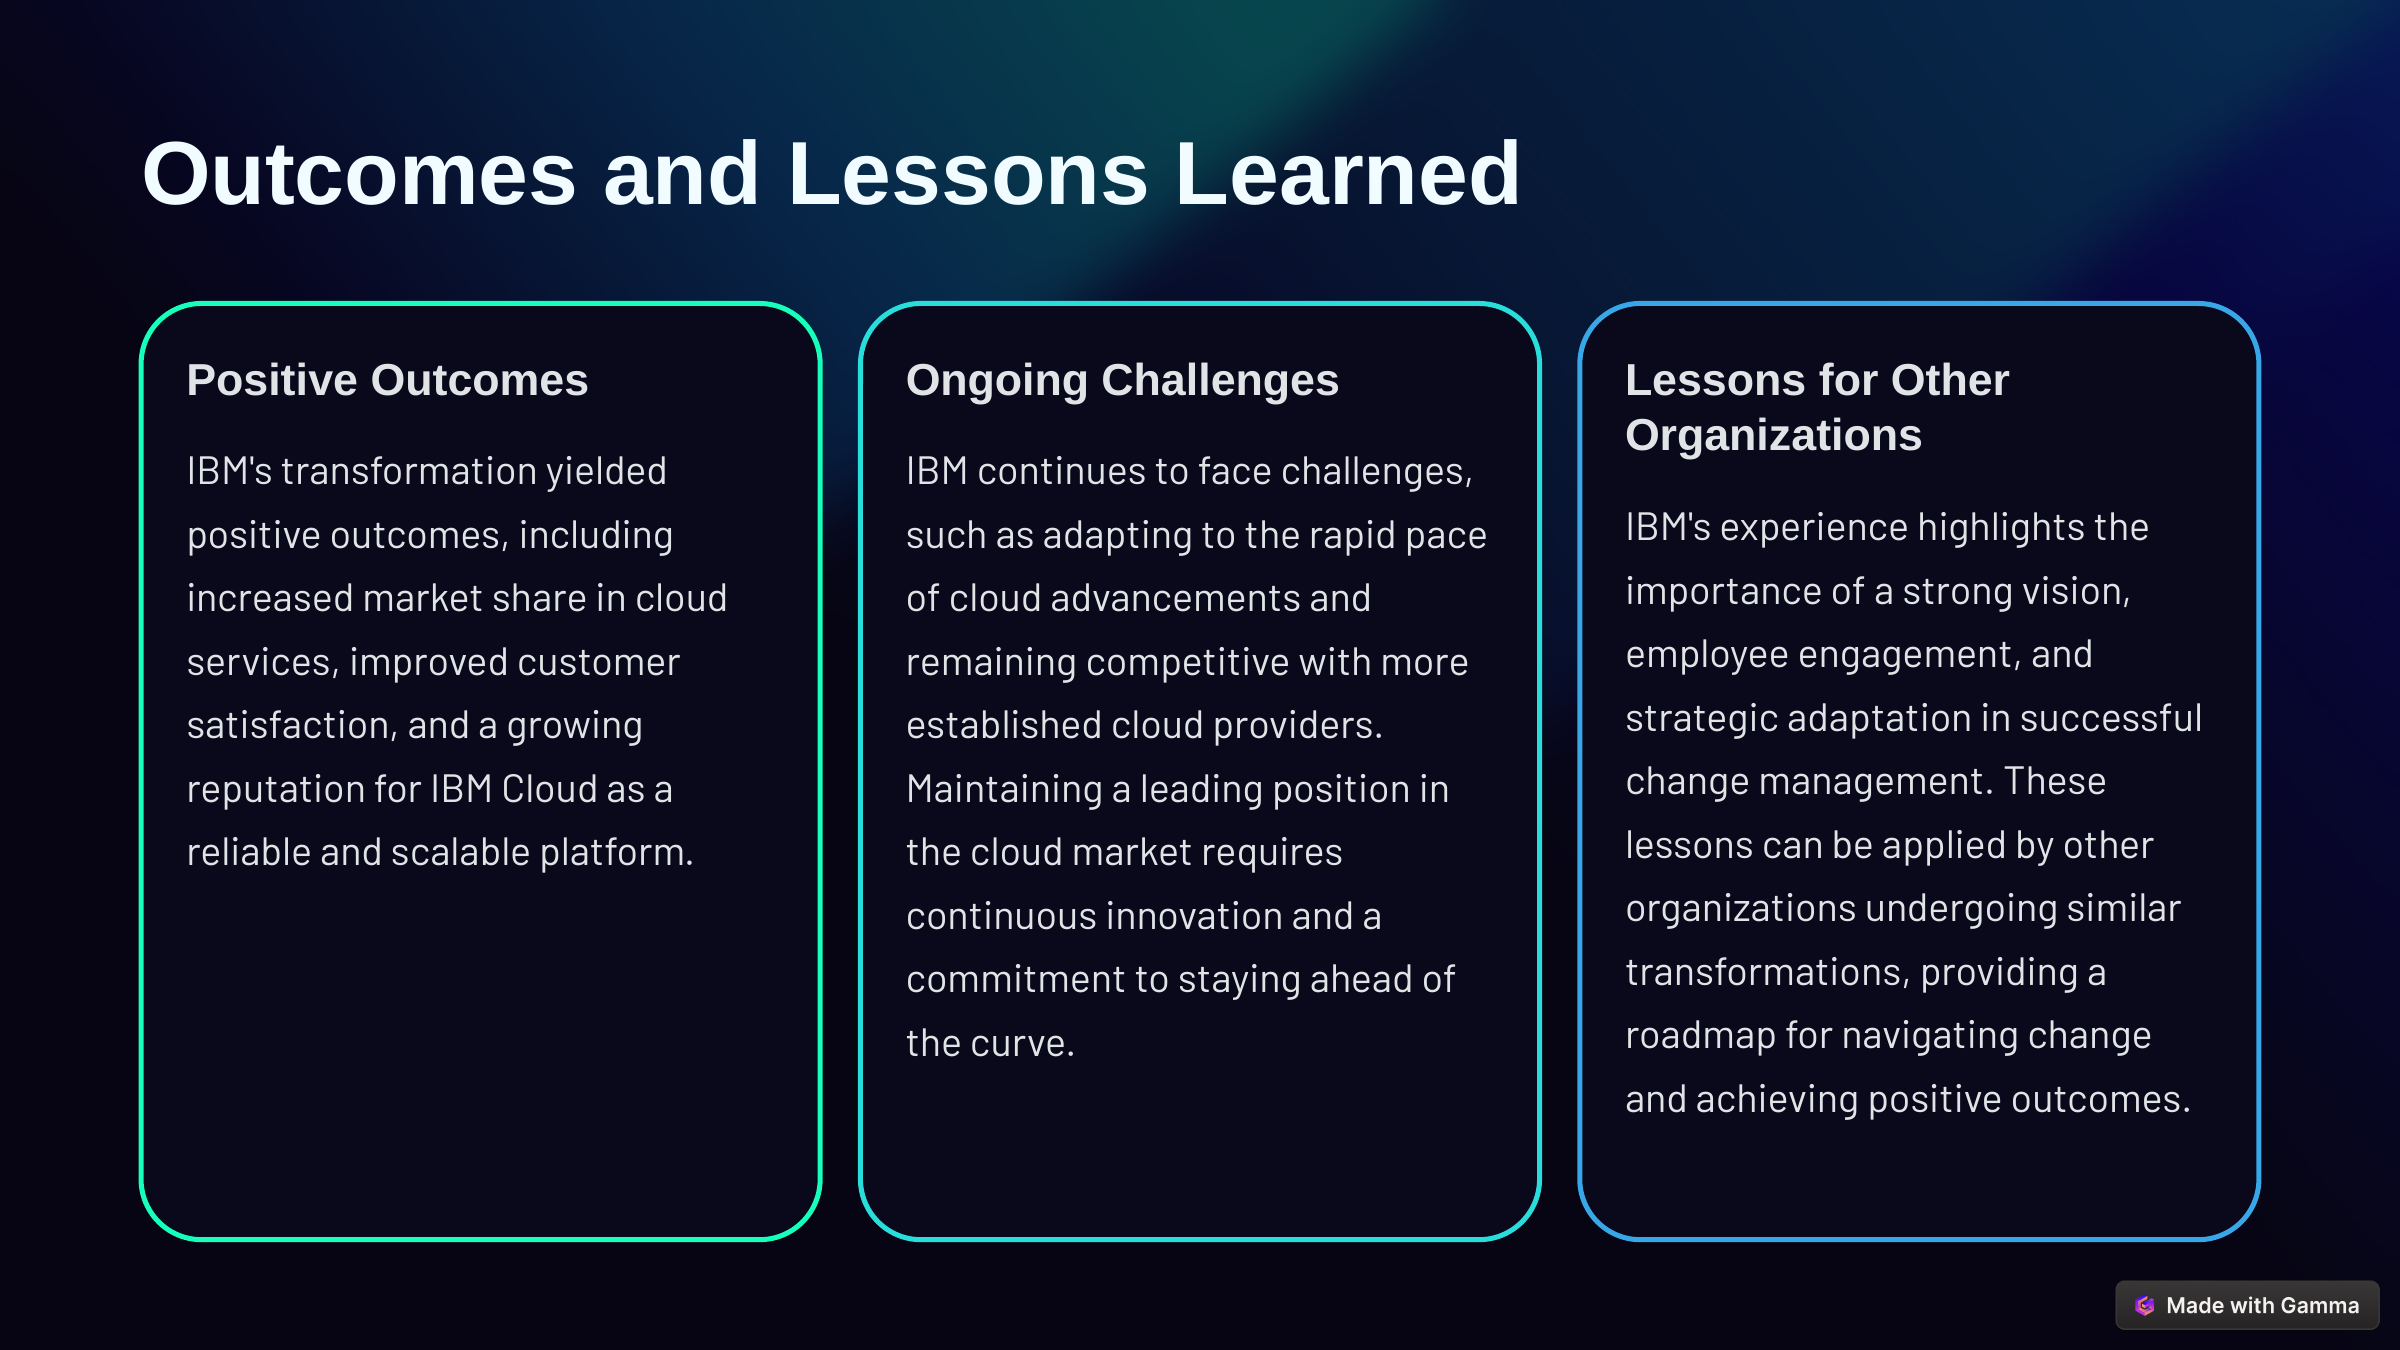

Outcomes and Lessons Learned

Positive Outcomes
Ongoing Challenges
Lessons for Other Organizations
IBM's transformation yielded positive outcomes, including increased market share in cloud services, improved customer satisfaction, and a growing reputation for IBM Cloud as a reliable and scalable platform.
IBM continues to face challenges, such as adapting to the rapid pace of cloud advancements and remaining competitive with more established cloud providers. Maintaining a leading position in the cloud market requires continuous innovation and a commitment to staying ahead of the curve.
IBM's experience highlights the importance of a strong vision, employee engagement, and strategic adaptation in successful change management. These lessons can be applied by other organizations undergoing similar transformations, providing a roadmap for navigating change and achieving positive outcomes.